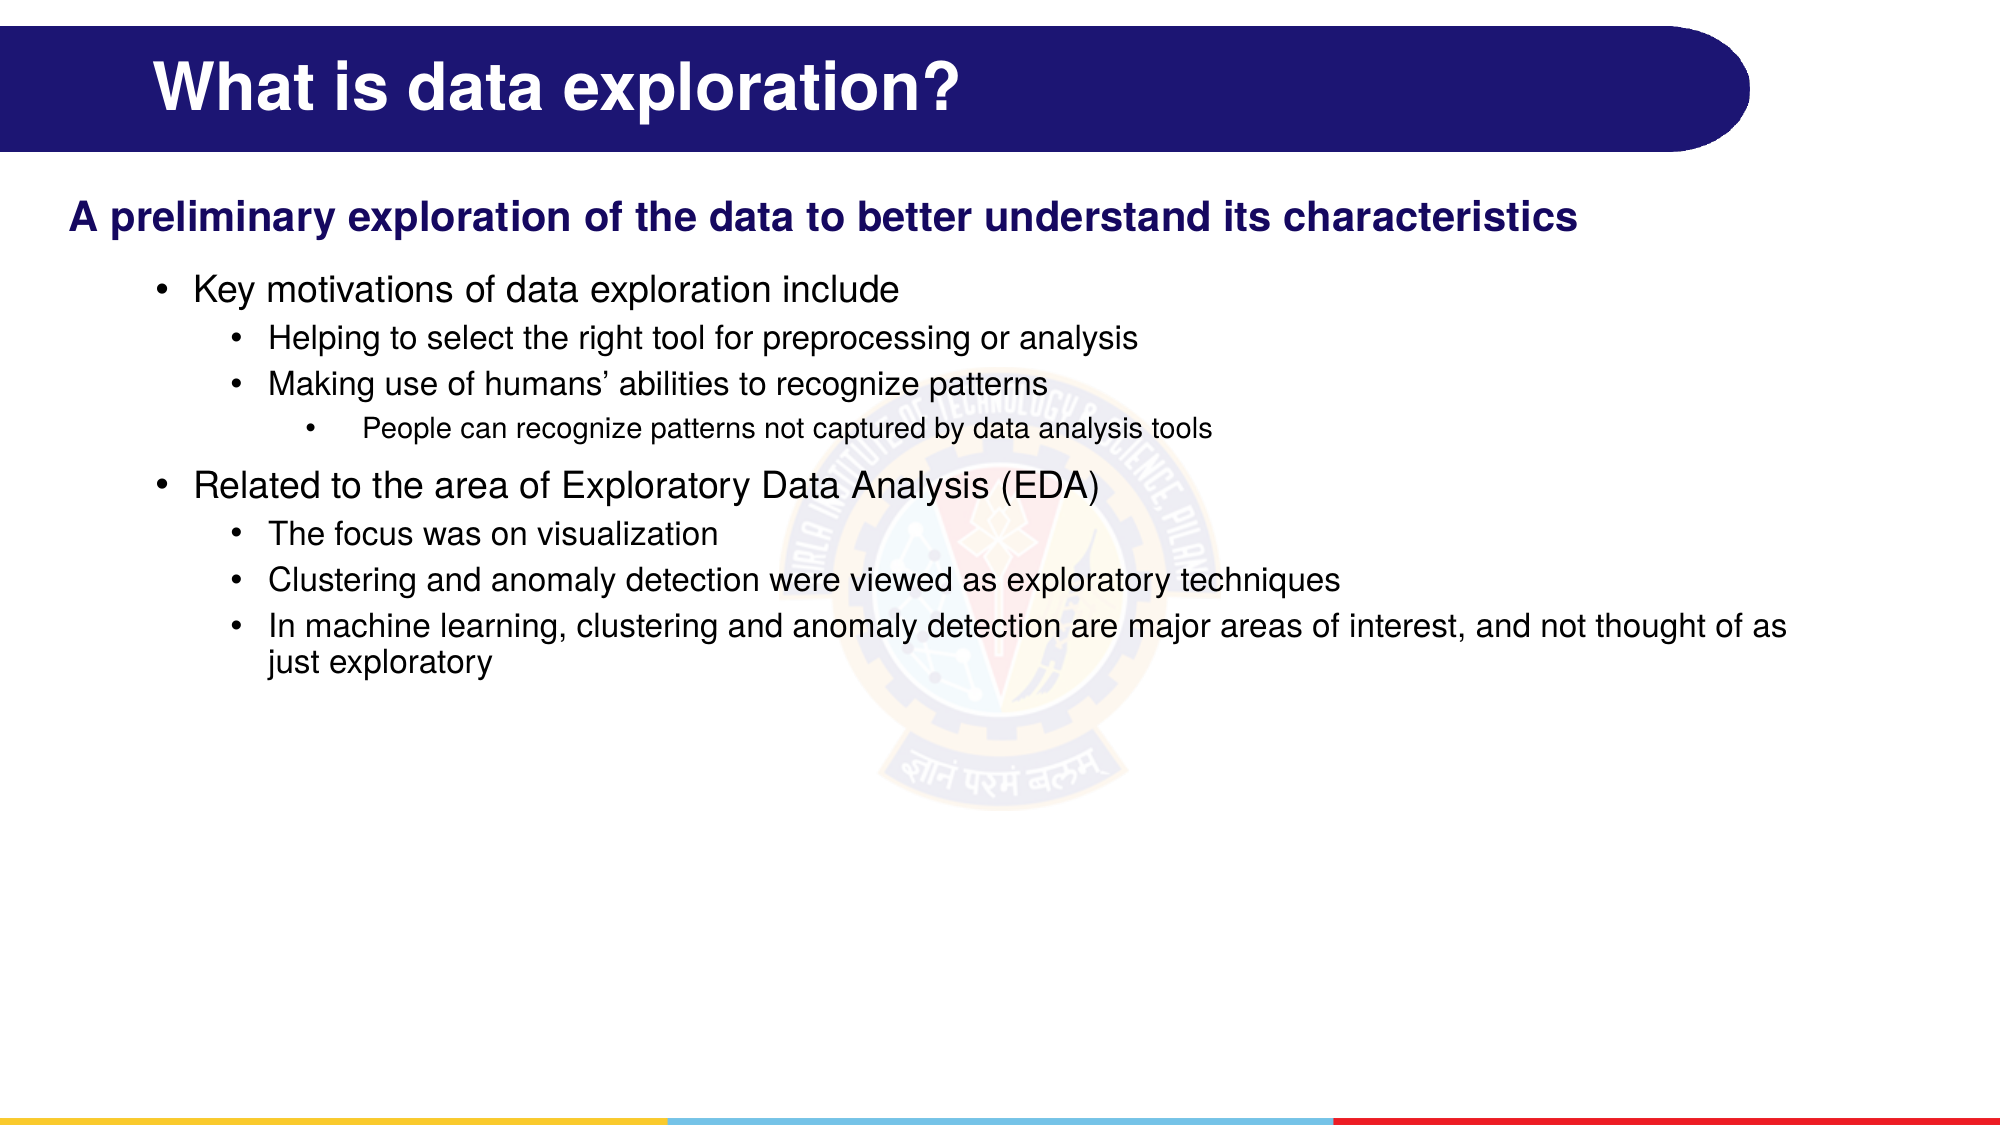

# What is data exploration?
A preliminary exploration of the data to better understand its characteristics
Key motivations of data exploration include
Helping to select the right tool for preprocessing or analysis
Making use of humans’ abilities to recognize patterns
People can recognize patterns not captured by data analysis tools
Related to the area of Exploratory Data Analysis (EDA)
The focus was on visualization
Clustering and anomaly detection were viewed as exploratory techniques
In machine learning, clustering and anomaly detection are major areas of interest, and not thought of as just exploratory